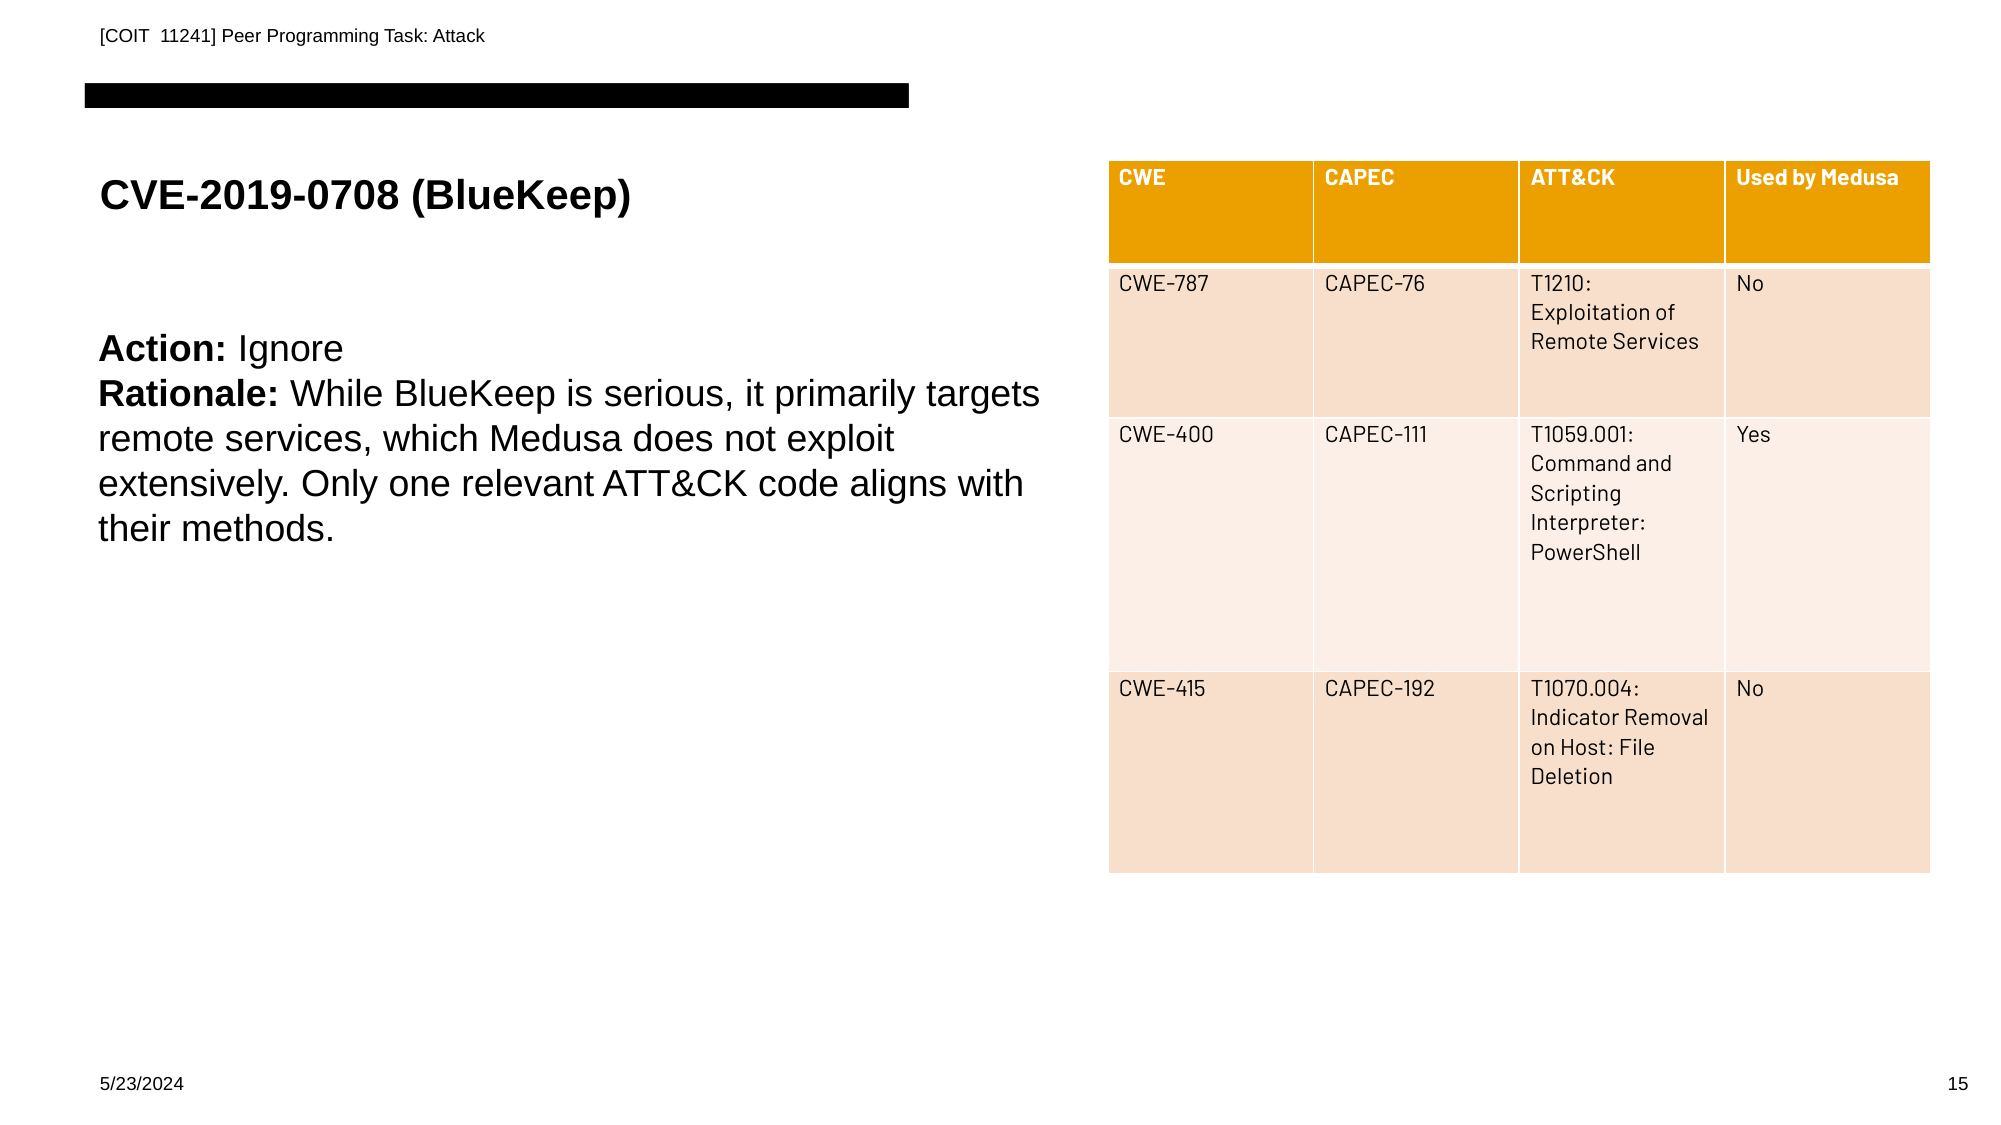

[COIT  11241] Peer Programming Task: Attack

# CVE-2019-0708 (BlueKeep)
| CWE | CAPEC | ATT&CK | Used by Medusa |
| --- | --- | --- | --- |
| CWE-787 | CAPEC-76 | T1210: Exploitation of Remote Services | No |
| CWE-400 | CAPEC-111 | T1059.001: Command and Scripting Interpreter: PowerShell | Yes |
| CWE-415 | CAPEC-192 | T1070.004: Indicator Removal on Host: File Deletion | No |
Action: Ignore
Rationale: While BlueKeep is serious, it primarily targets remote services, which Medusa does not exploit extensively. Only one relevant ATT&CK code aligns with their methods.
5/23/2024
15